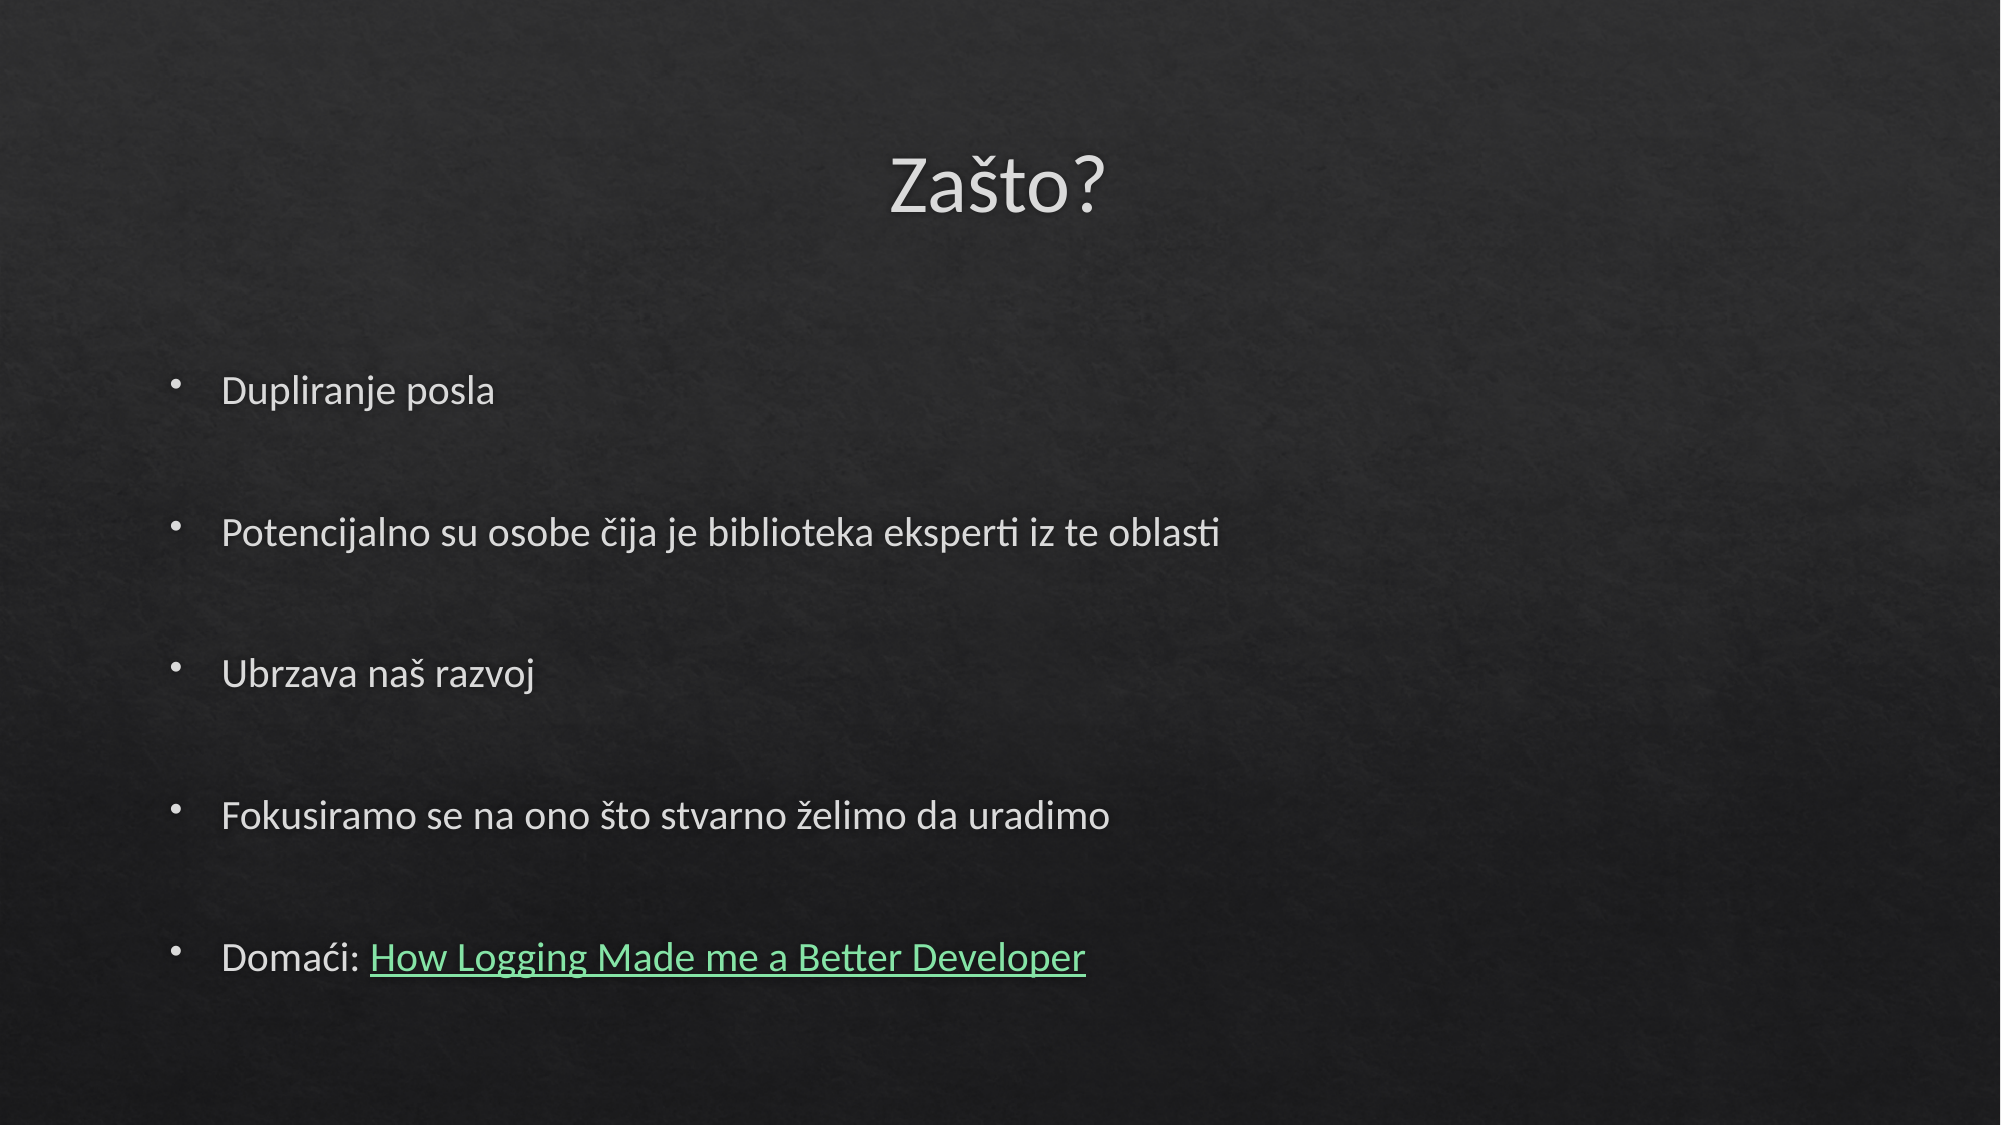

# Zašto?

Dupliranje posla

Potencijalno su osobe čija je biblioteka eksperti iz te oblasti

Ubrzava naš razvoj

Fokusiramo se na ono što stvarno želimo da uradimo

Domaći: How Logging Made me a Better Developer